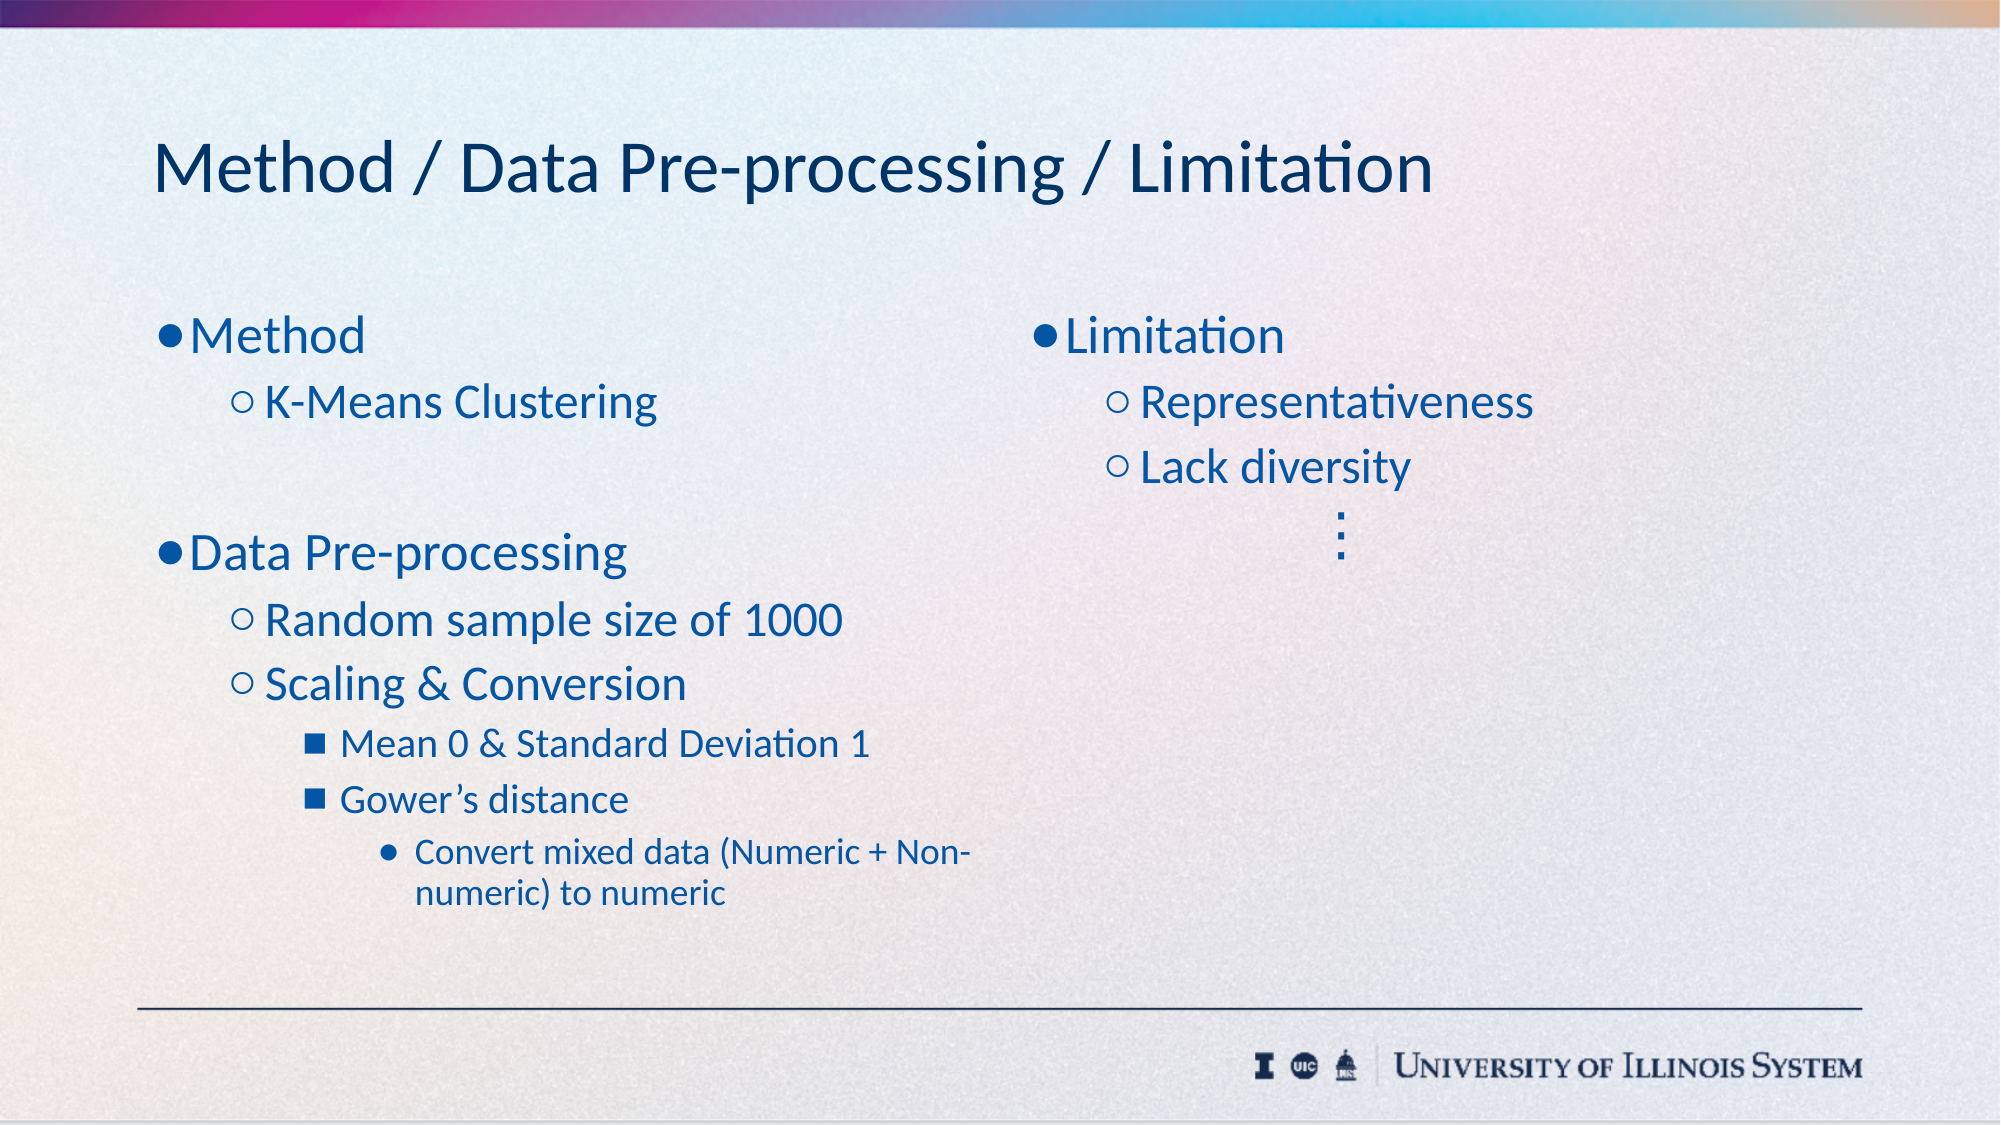

# Method / Data Pre-processing / Limitation
Method
K-Means Clustering

Data Pre-processing
Random sample size of 1000
Scaling & Conversion
Mean 0 & Standard Deviation 1
Gower’s distance
Convert mixed data (Numeric + Non-numeric) to numeric

Limitation
Representativeness
Lack diversity
             ⋮